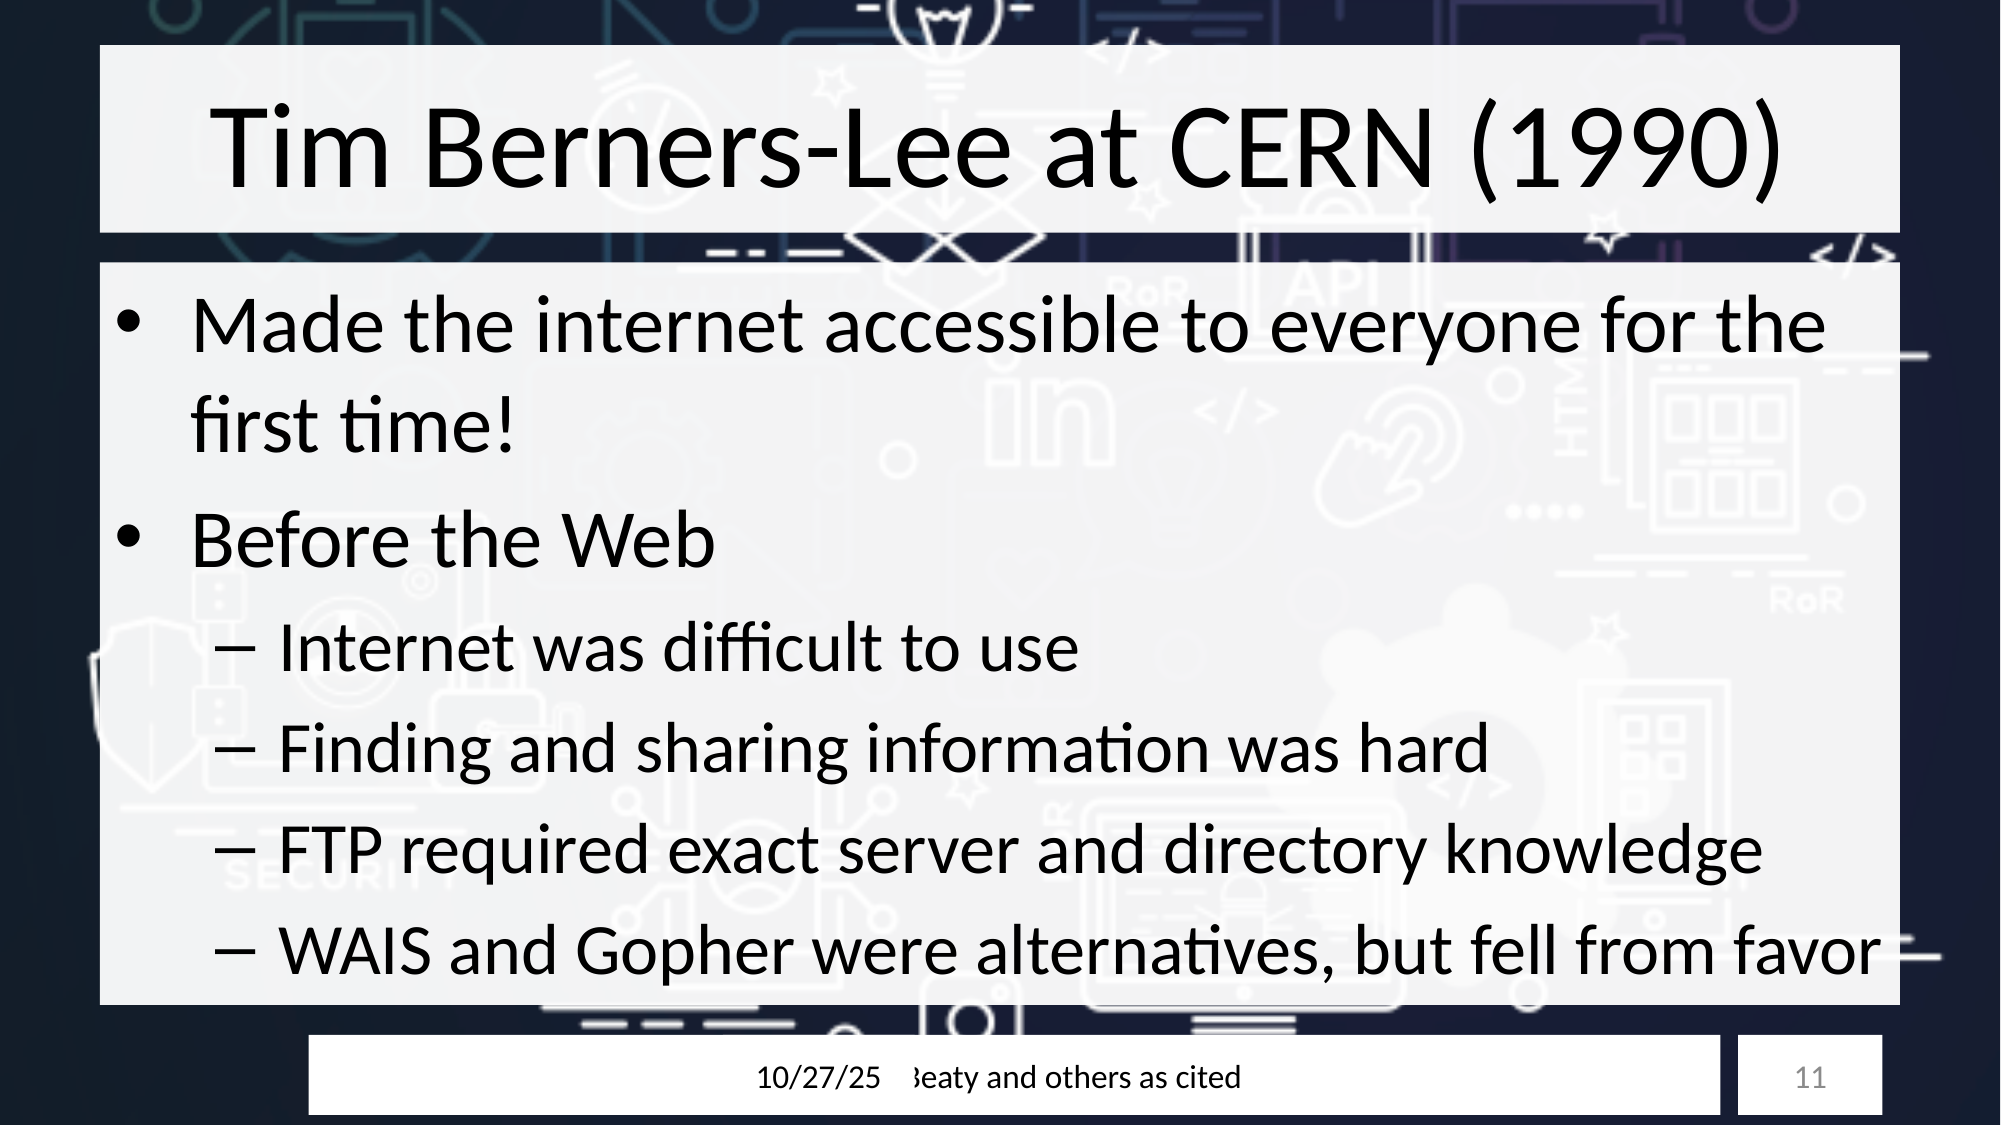

# Tim Berners-Lee at CERN (1990)
Made the internet accessible to everyone for the first time!
Before the Web
Internet was difficult to use
Finding and sharing information was hard
FTP required exact server and directory knowledge
WAIS and Gopher were alternatives, but fell from favor
© Steve Beaty and others as cited
11
10/27/25